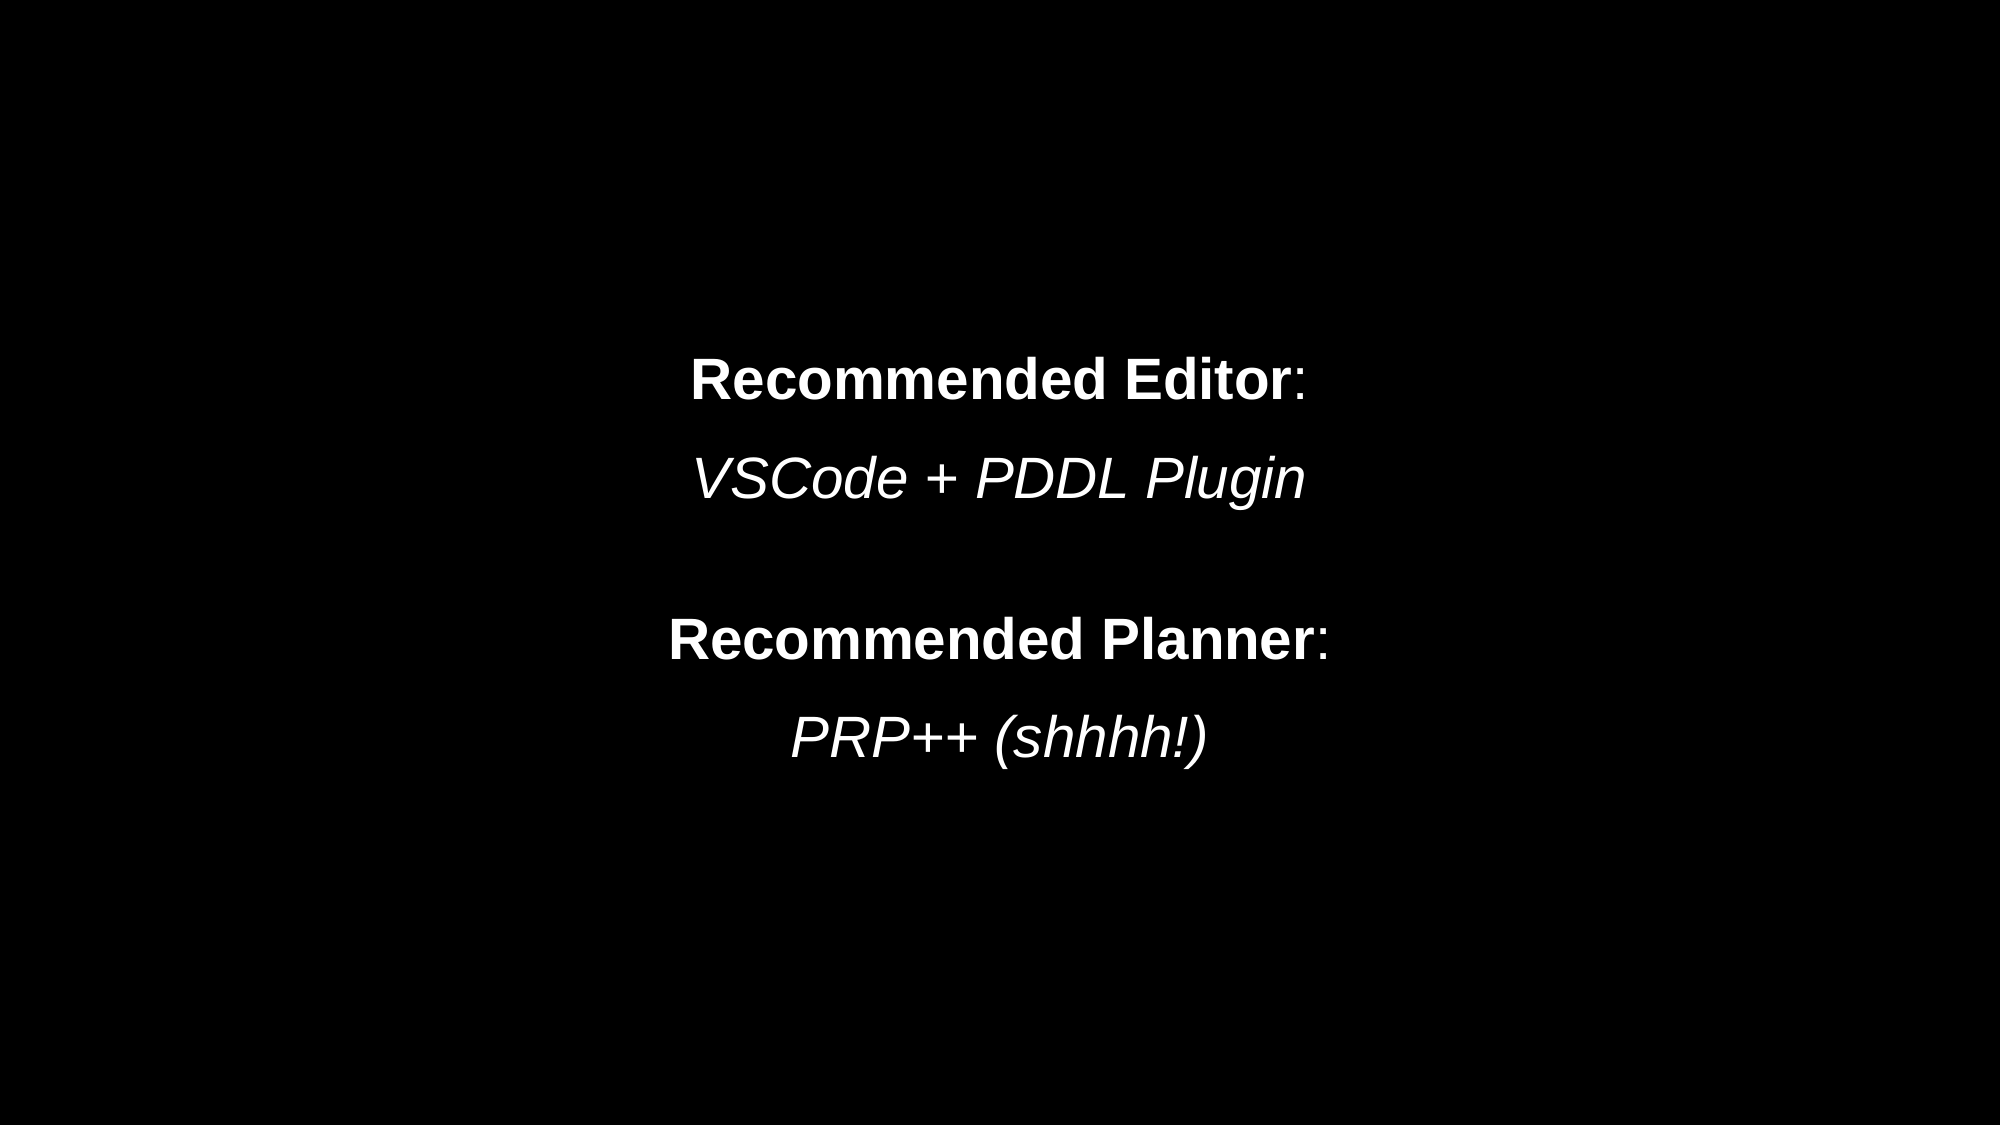

Recommended Editor:
VSCode + PDDL Plugin
Recommended Planner:
PRP++ (shhhh!)